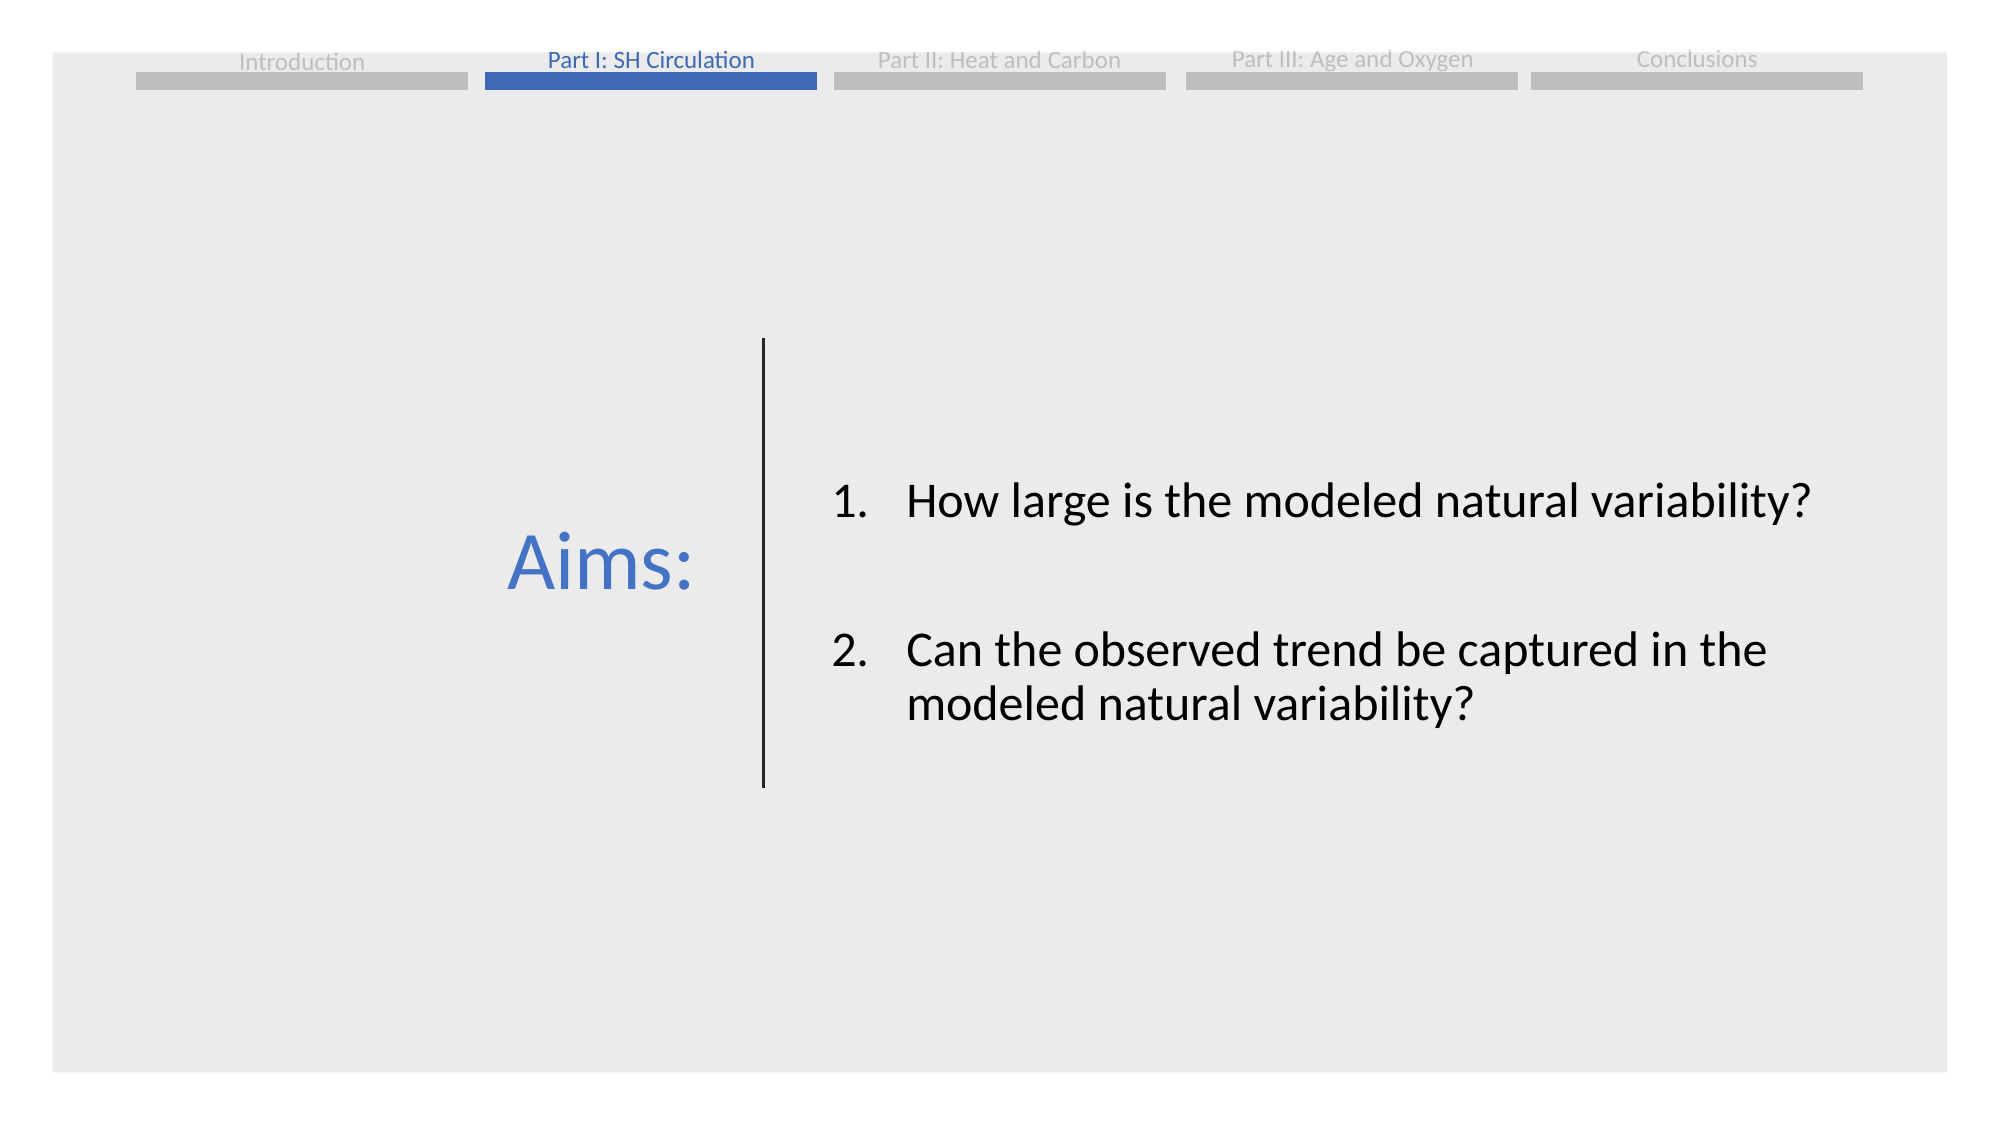

# Aims:

How large is the modeled natural variability?

Can the observed trend be captured in the modeled natural variability?